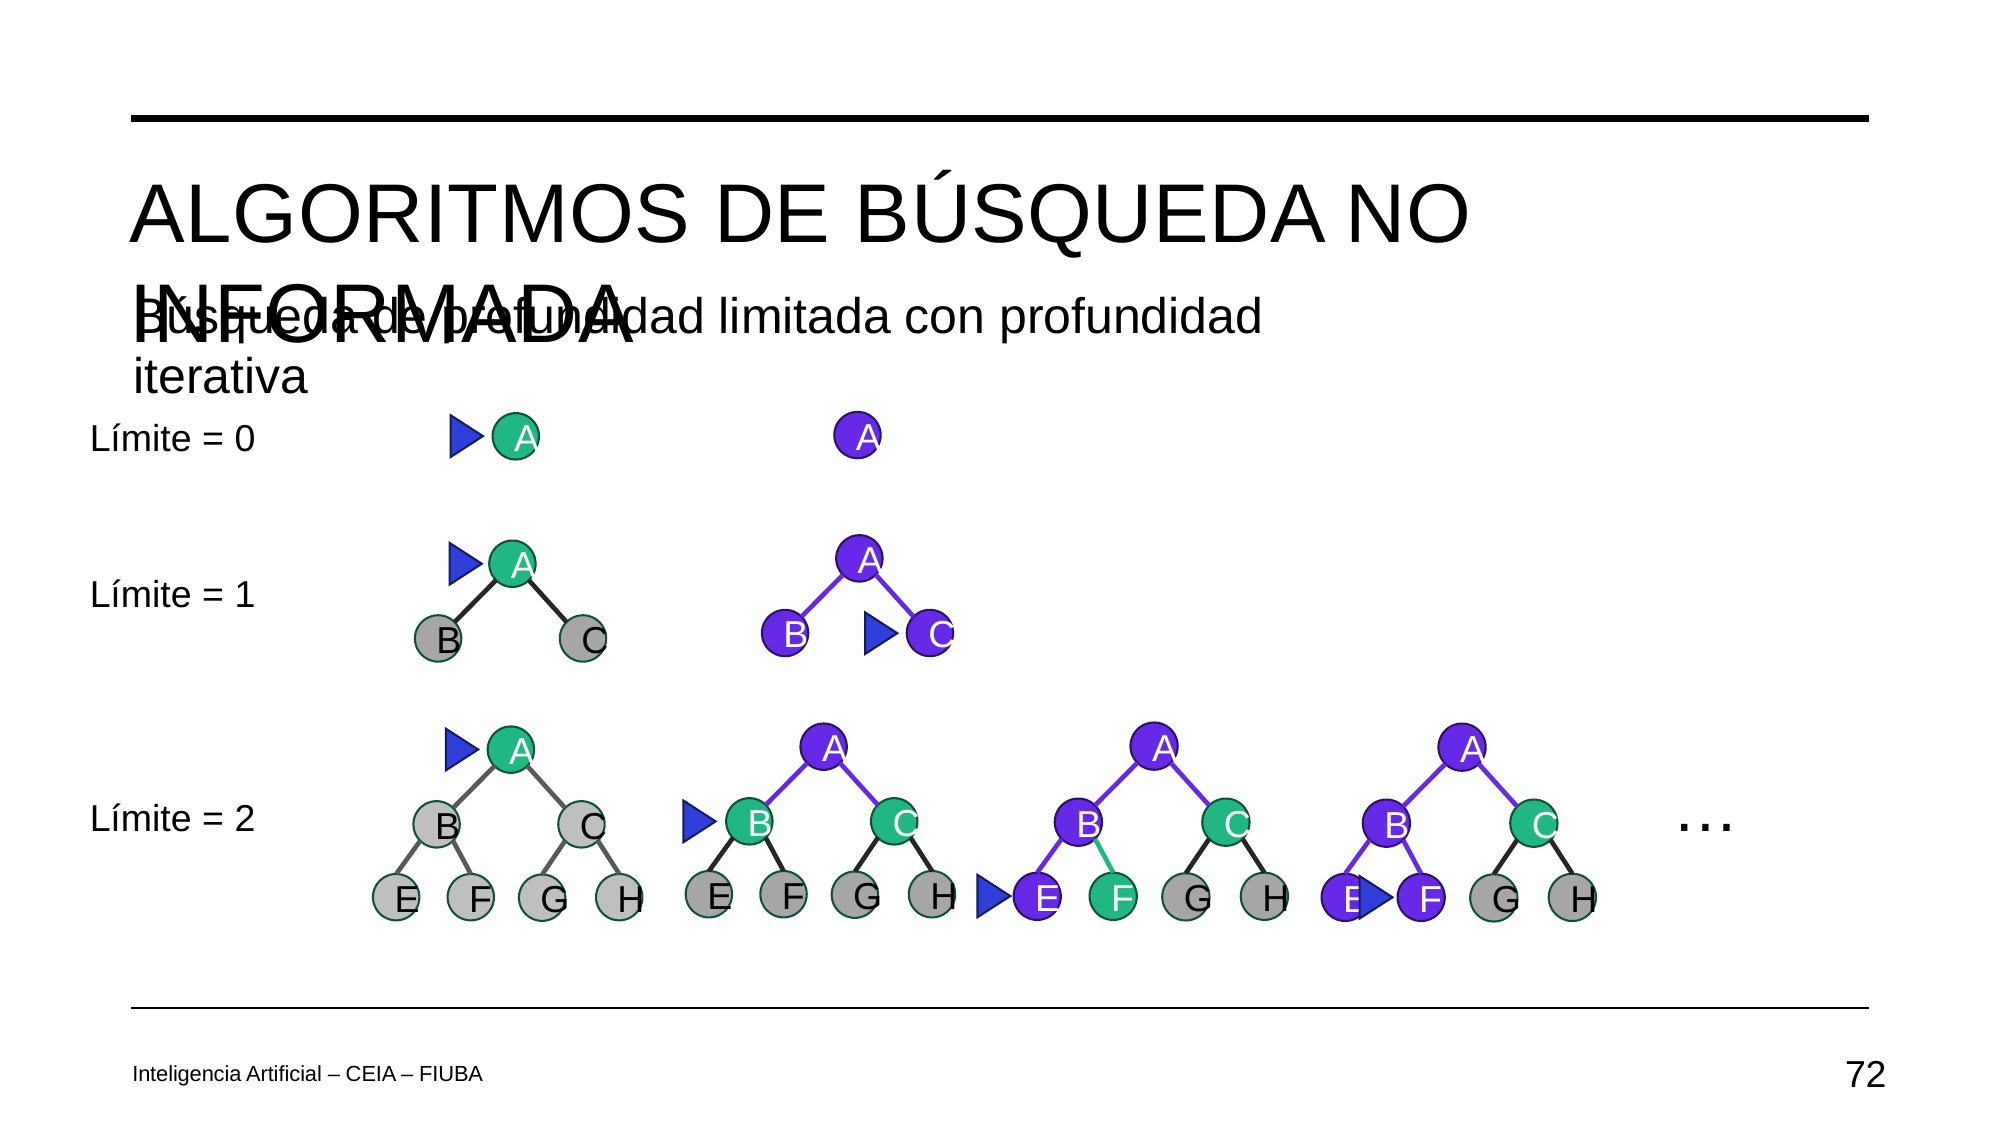

# Algoritmos de Búsqueda no informada
Búsqueda de profundidad limitada con profundidad iterativa
Límite = 0
A
A

A
B
C

A

B
C
Límite = 1
A
B
C
E
F
H
G

A
B
C

E
F
H
G
A
B
C
E
F
H
G

A

B
C
E
F
H
G
…
Límite = 2
Inteligencia Artificial – CEIA – FIUBA
72